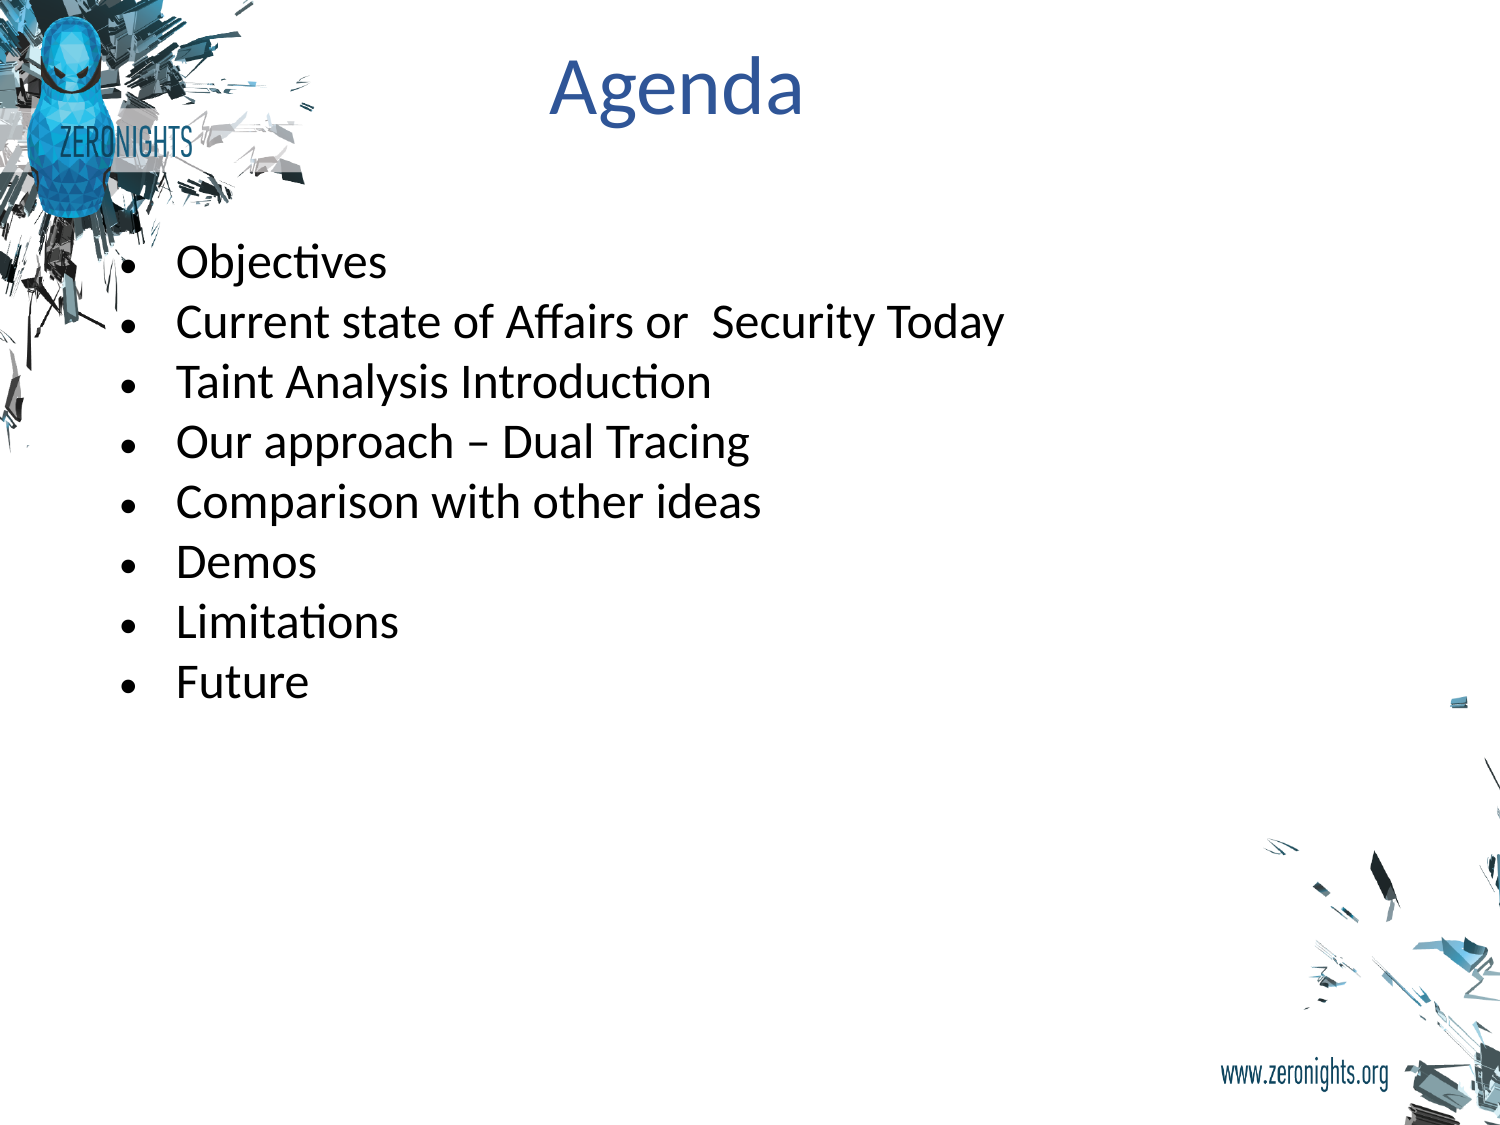

Agenda
Objectives
Current state of Affairs or  Security Today
Taint Analysis Introduction
Our approach – Dual Tracing
Comparison with other ideas
Demos
Limitations
Future